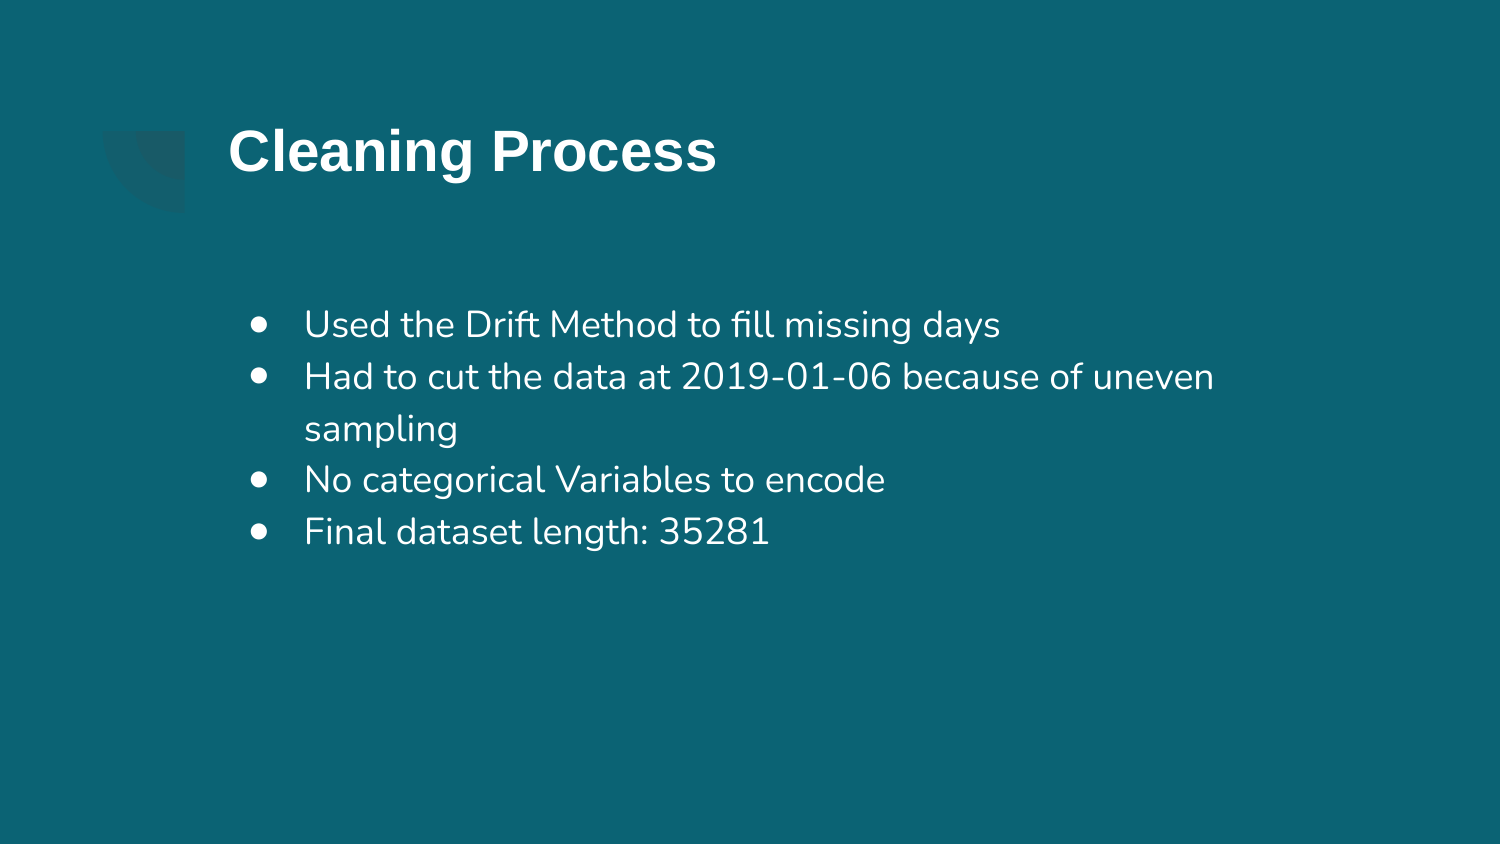

# Cleaning Process
Used the Drift Method to fill missing days
Had to cut the data at 2019-01-06 because of uneven sampling
No categorical Variables to encode
Final dataset length: 35281